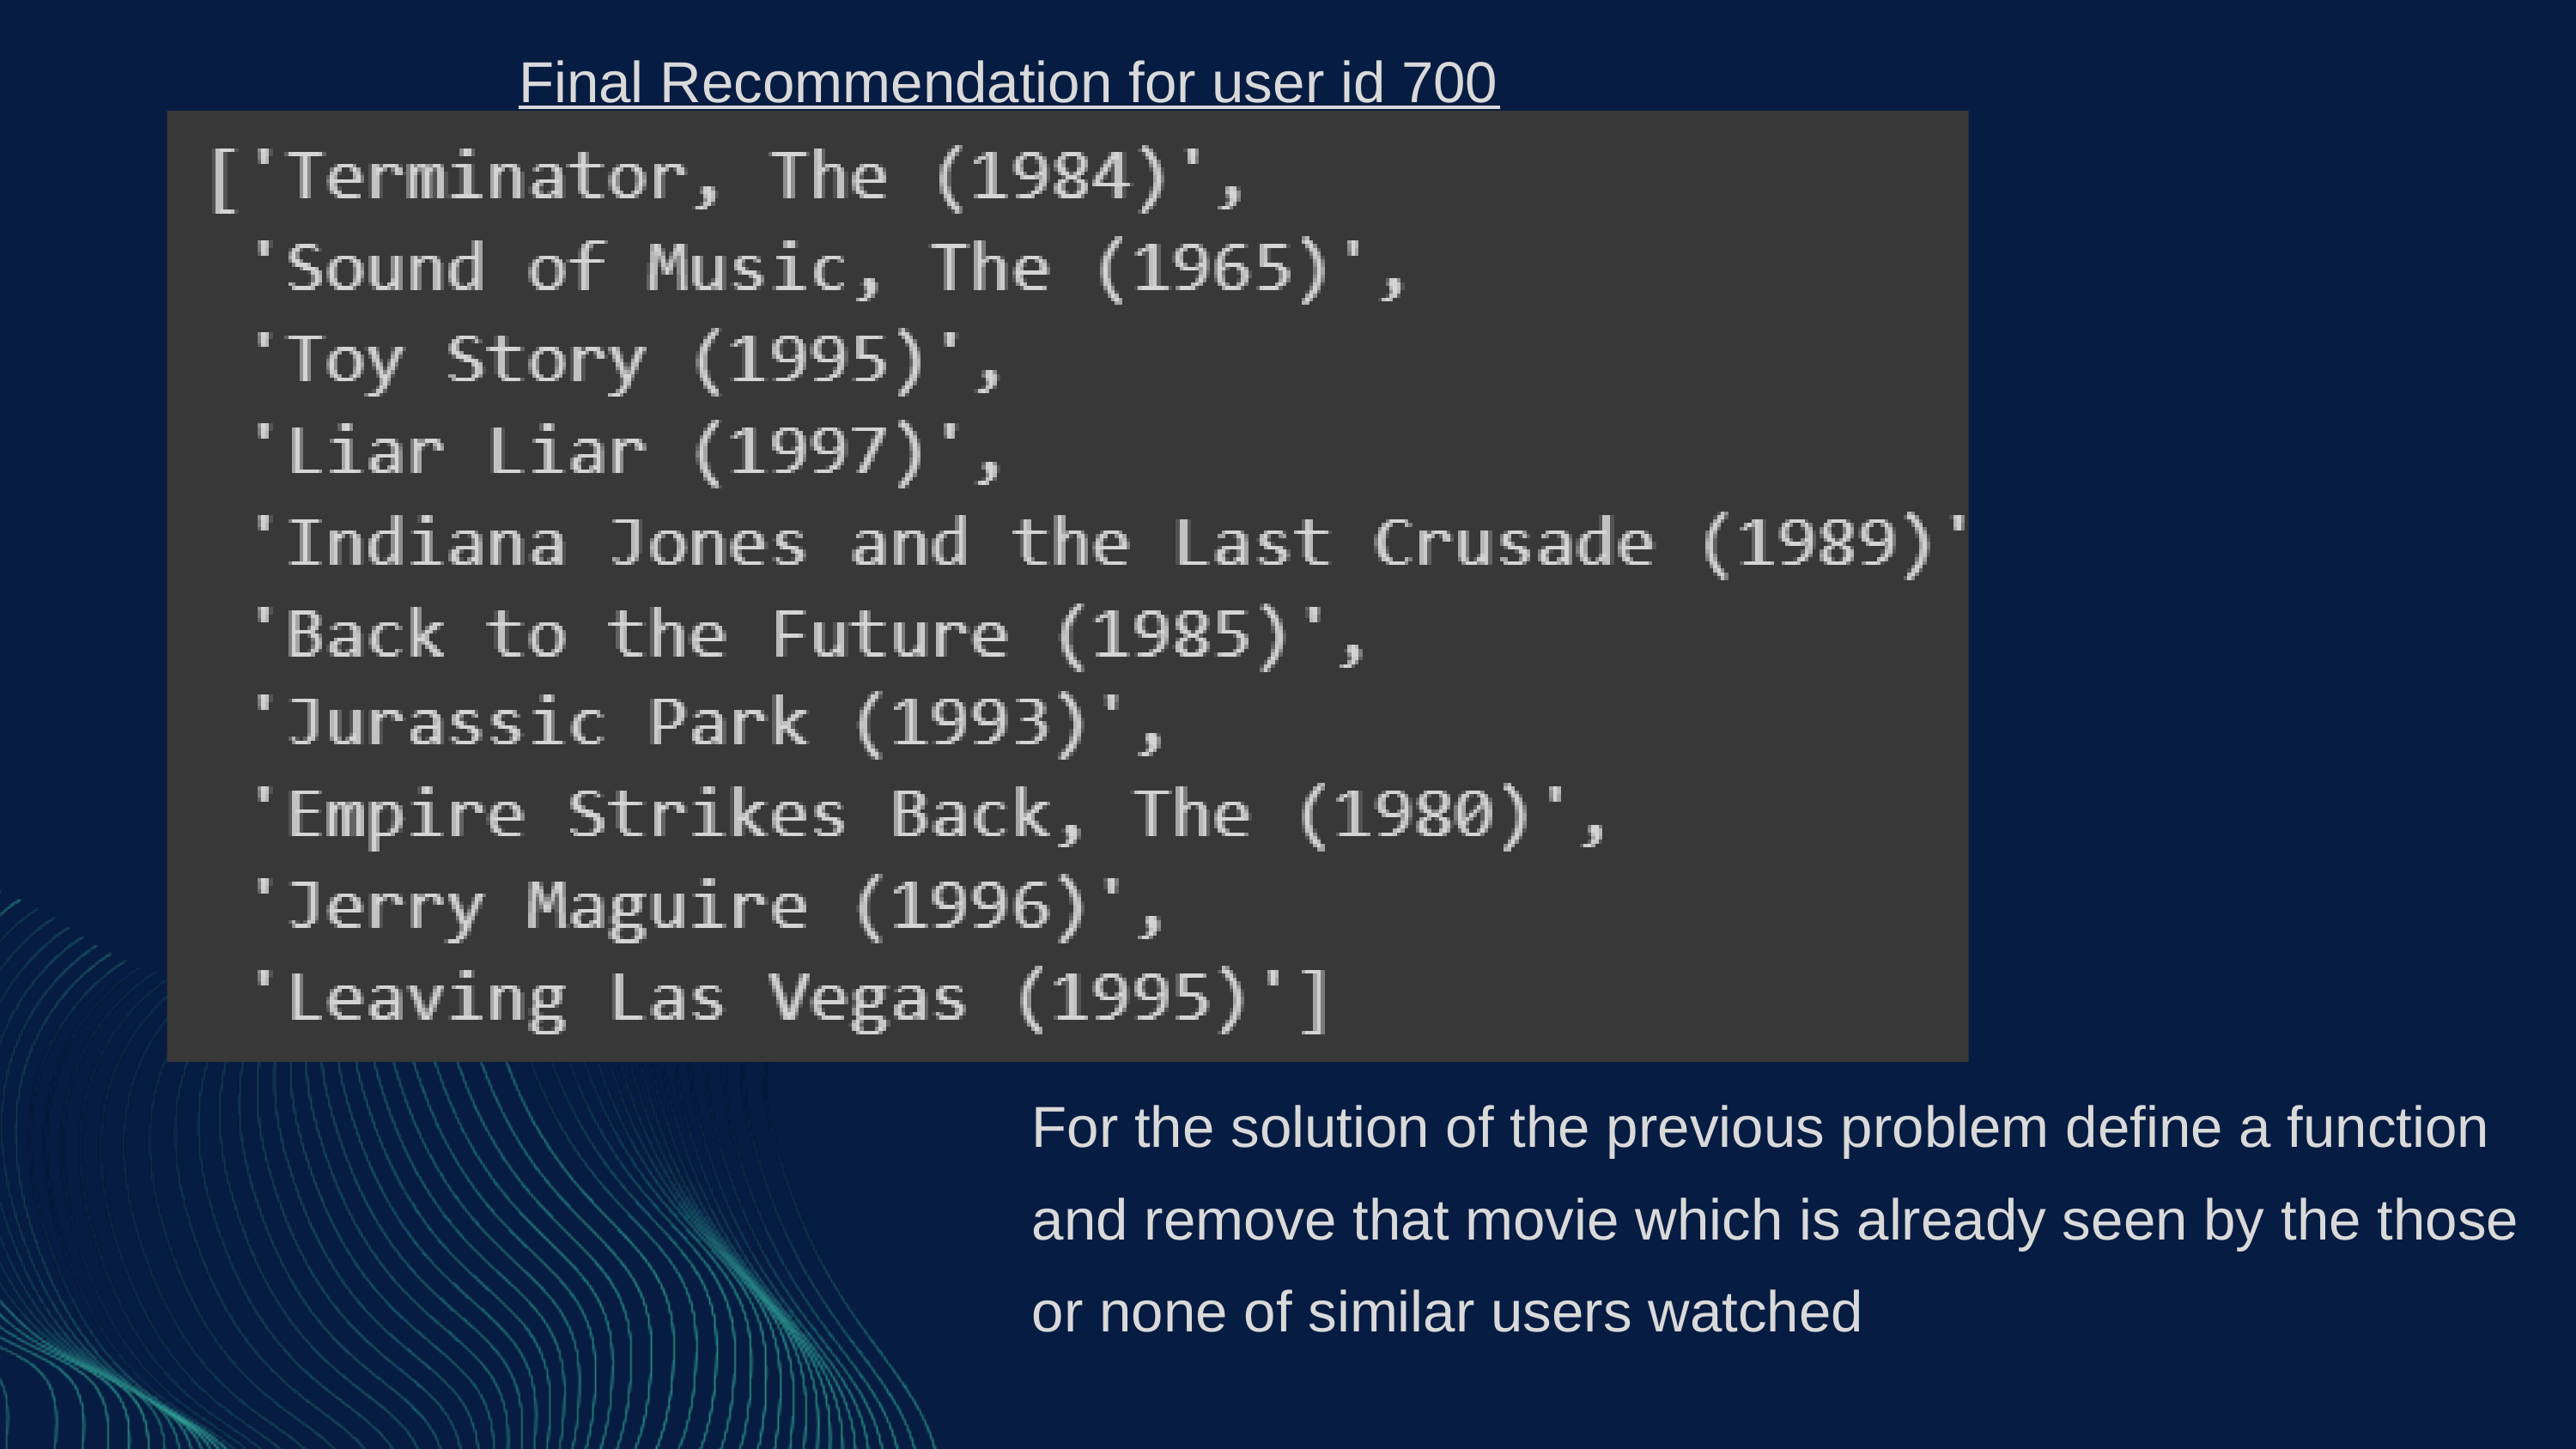

Final Recommendation for user id 700

For the solution of the previous problem define a function and remove that movie which is already seen by the those or none of similar users watched